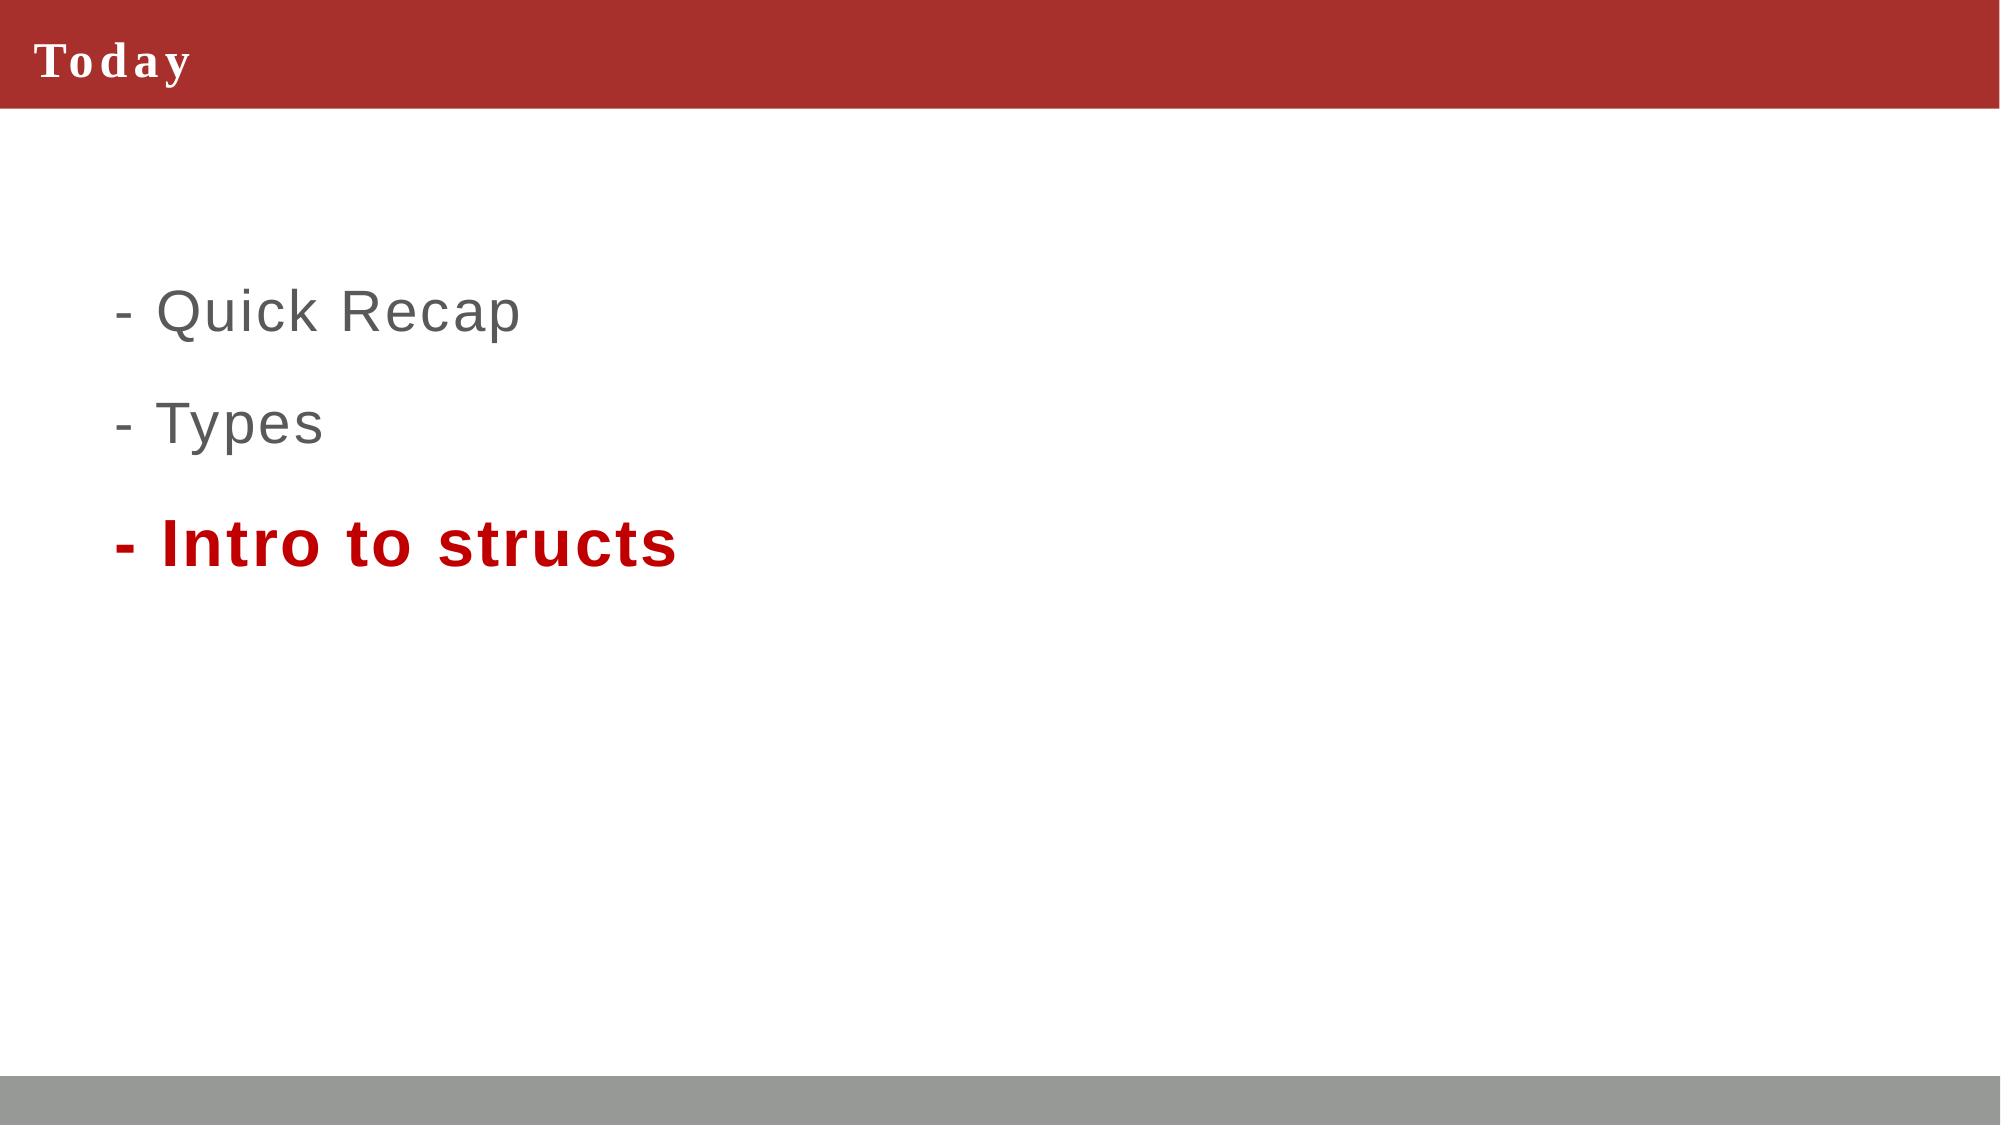

# Today
- Quick Recap
- Types
- Intro to structs
39